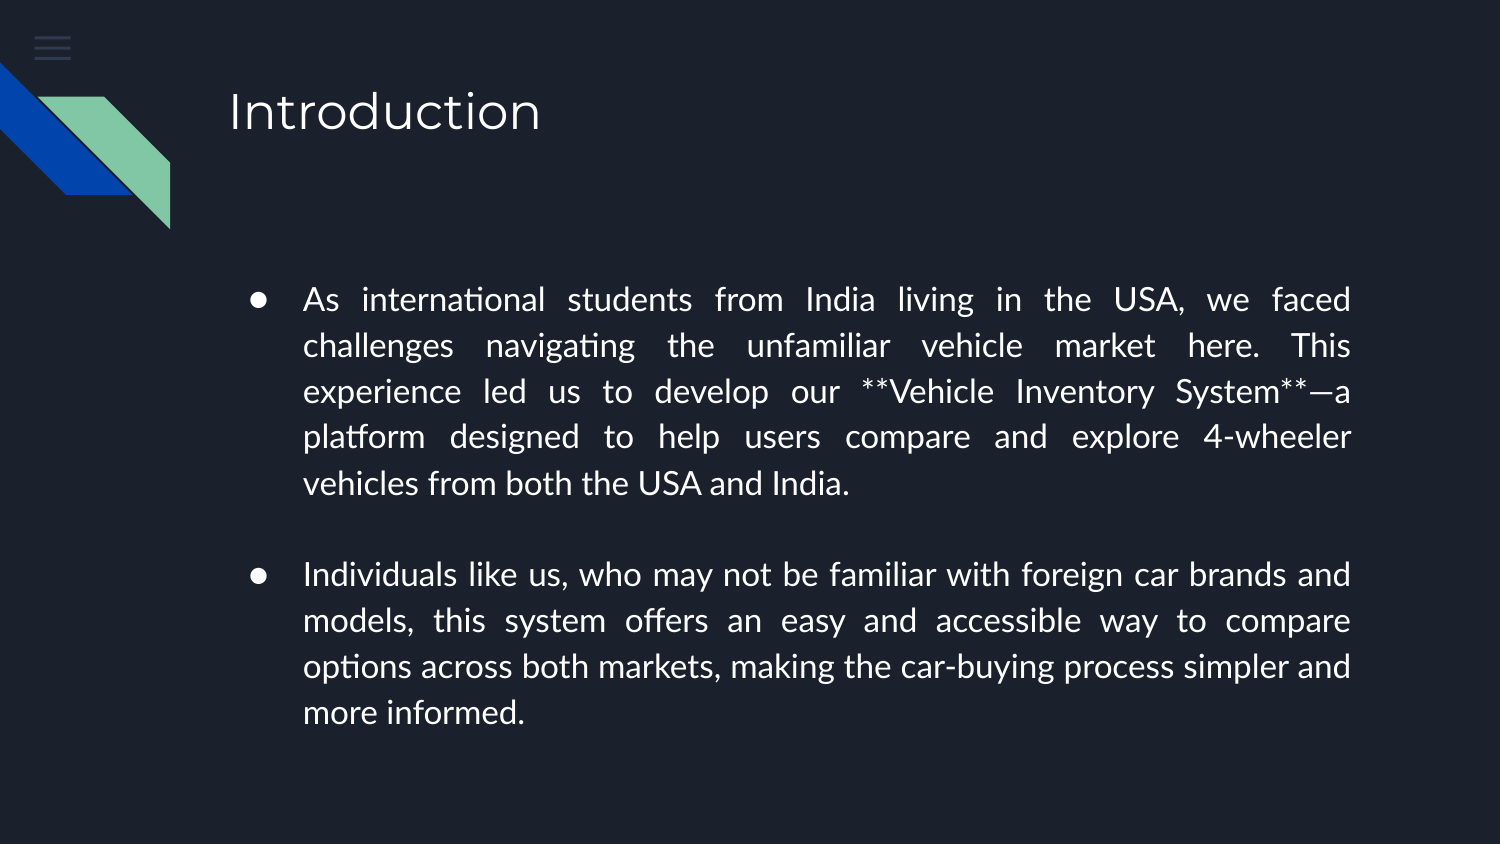

# Introduction
As international students from India living in the USA, we faced challenges navigating the unfamiliar vehicle market here. This experience led us to develop our **Vehicle Inventory System**—a platform designed to help users compare and explore 4-wheeler vehicles from both the USA and India.

Individuals like us, who may not be familiar with foreign car brands and models, this system offers an easy and accessible way to compare options across both markets, making the car-buying process simpler and more informed.